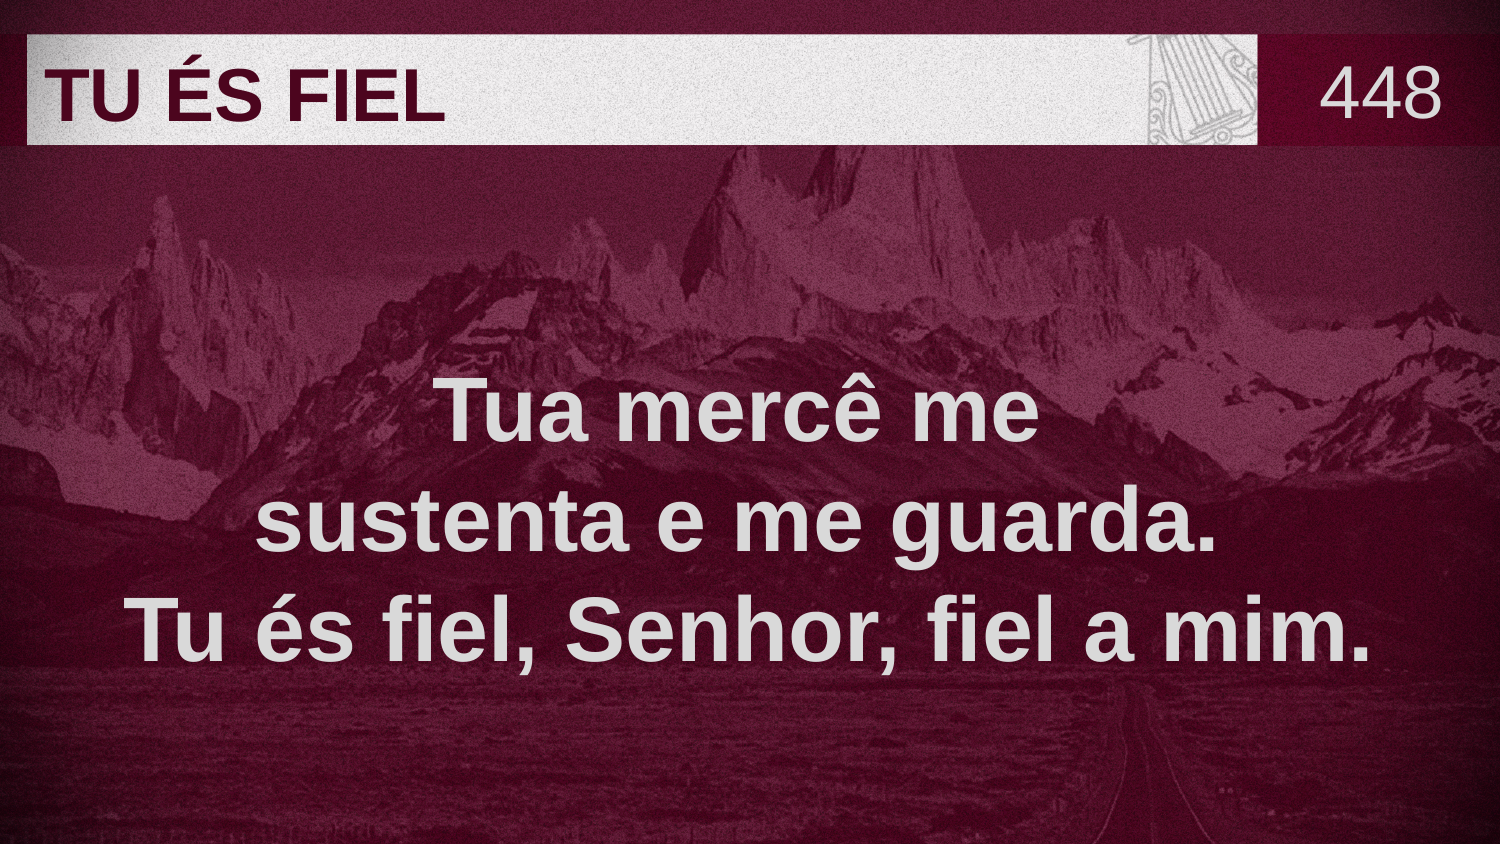

# TU ÉS FIEL
448
Tua mercê me
sustenta e me guarda.
Tu és fiel, Senhor, fiel a mim.